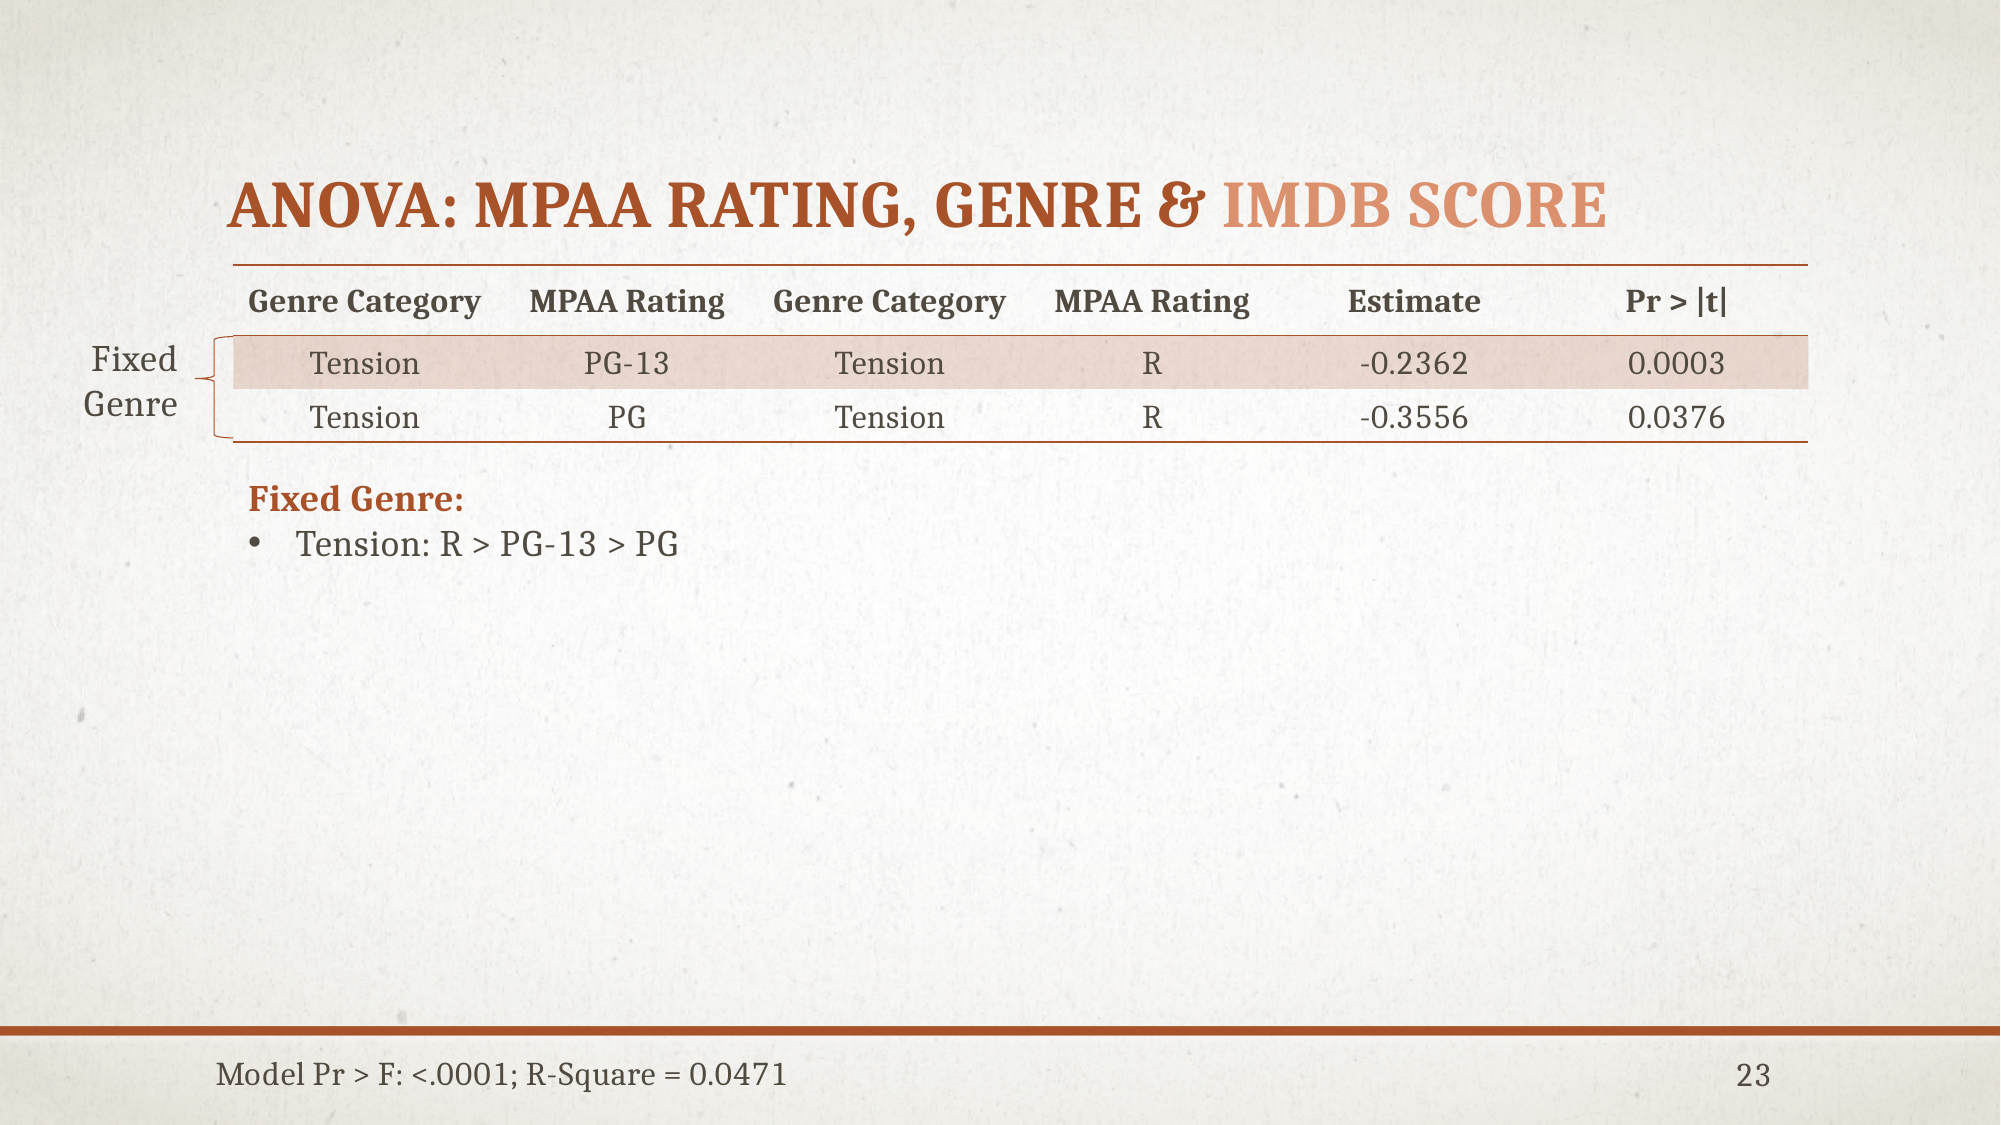

# ANOVA: MPAA Rating, Genre & IMDB Score
| Genre Category | MPAA Rating | Genre Category | MPAA Rating | Estimate | Pr > |t| |
| --- | --- | --- | --- | --- | --- |
| Tension | PG-13 | Tension | R | -0.2362 | 0.0003 |
| Tension | PG | Tension | R | -0.3556 | 0.0376 |
Fixed Genre

Fixed Genre:
Tension: R > PG-13 > PG
Model Pr > F: <.0001; R-Square = 0.0471
23